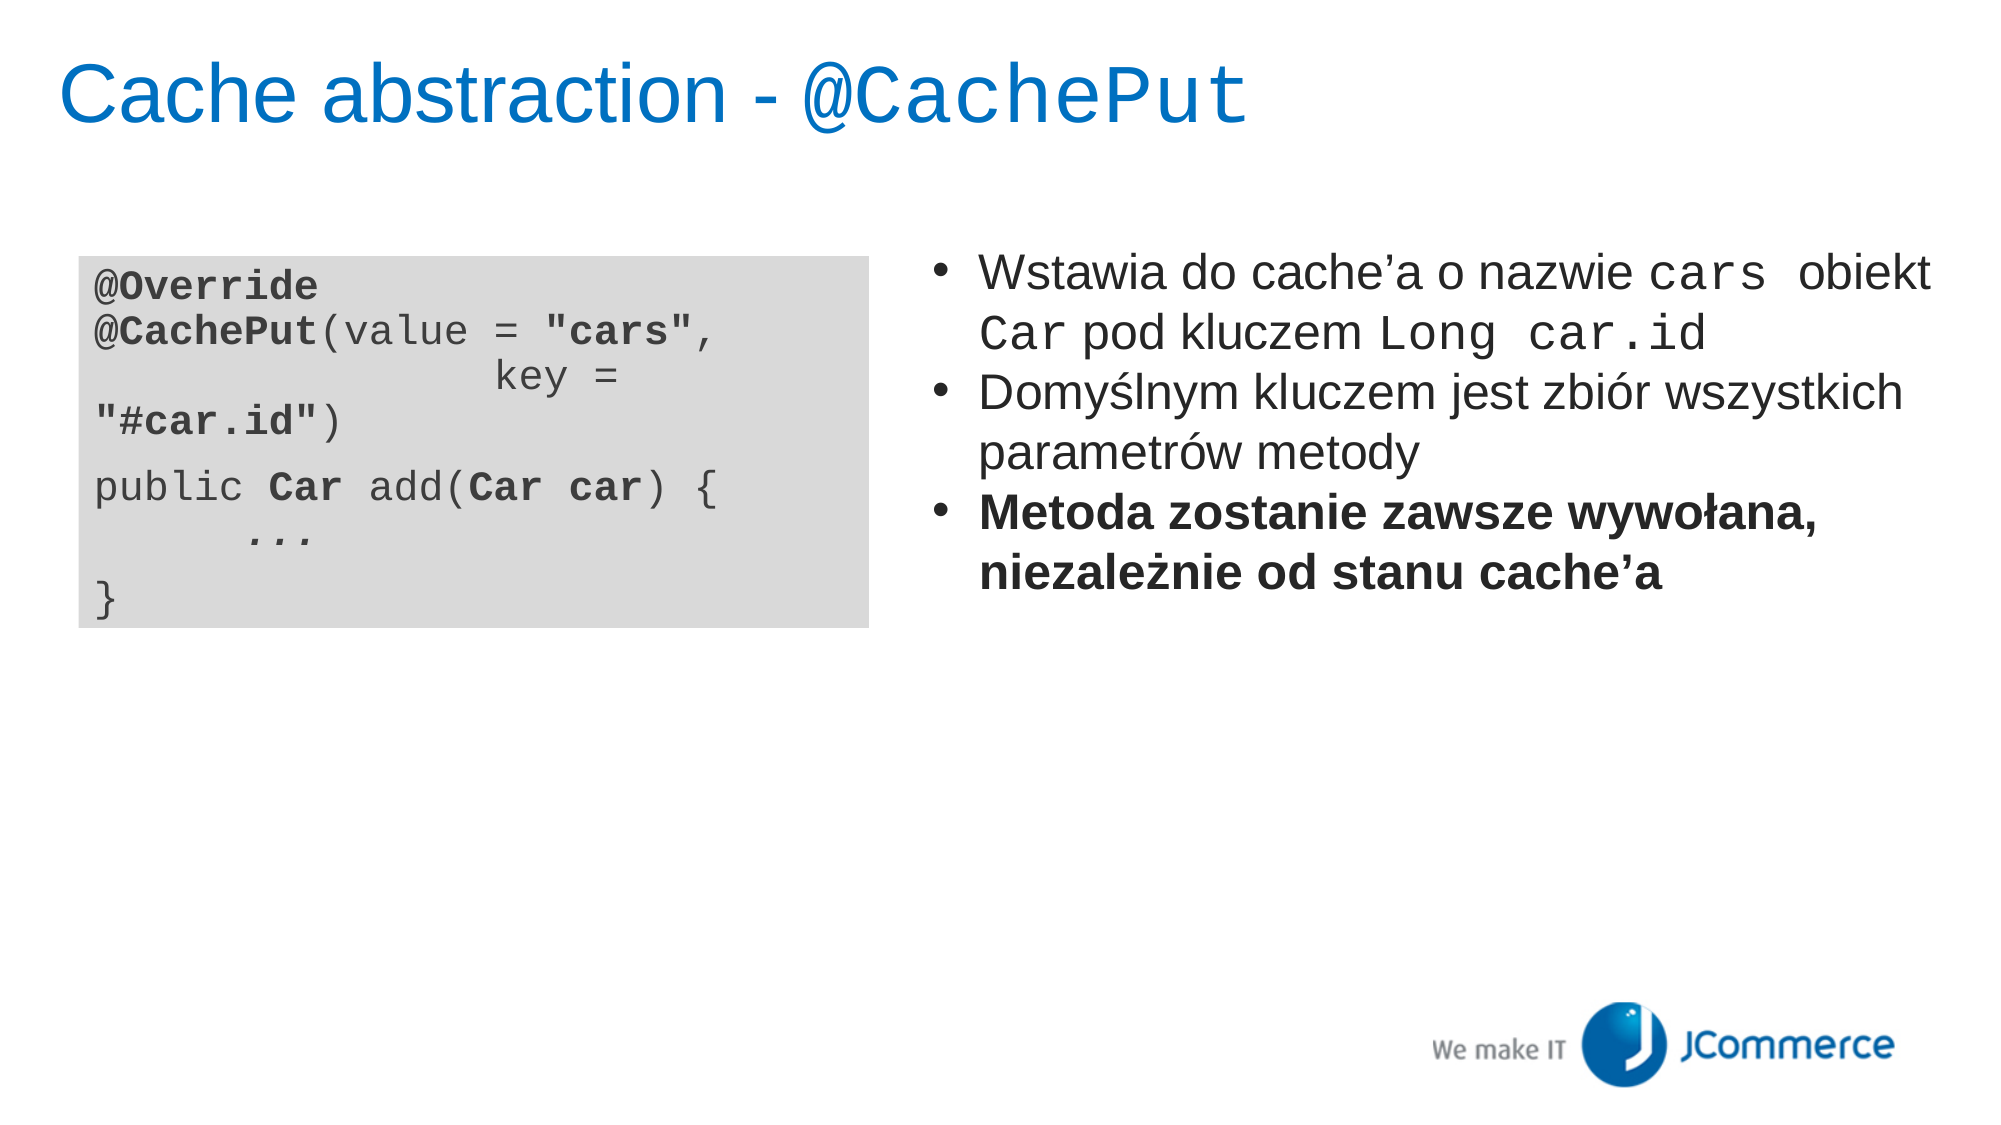

# Cache abstraction - @CachePut
Wstawia do cache’a o nazwie cars obiekt Car pod kluczem Long car.id
Domyślnym kluczem jest zbiór wszystkich parametrów metody
Metoda zostanie zawsze wywołana, niezależnie od stanu cache’a
@Override
@CachePut(value = "cars",              	    key = "#car.id")
public Car add(Car car) {
	...
}